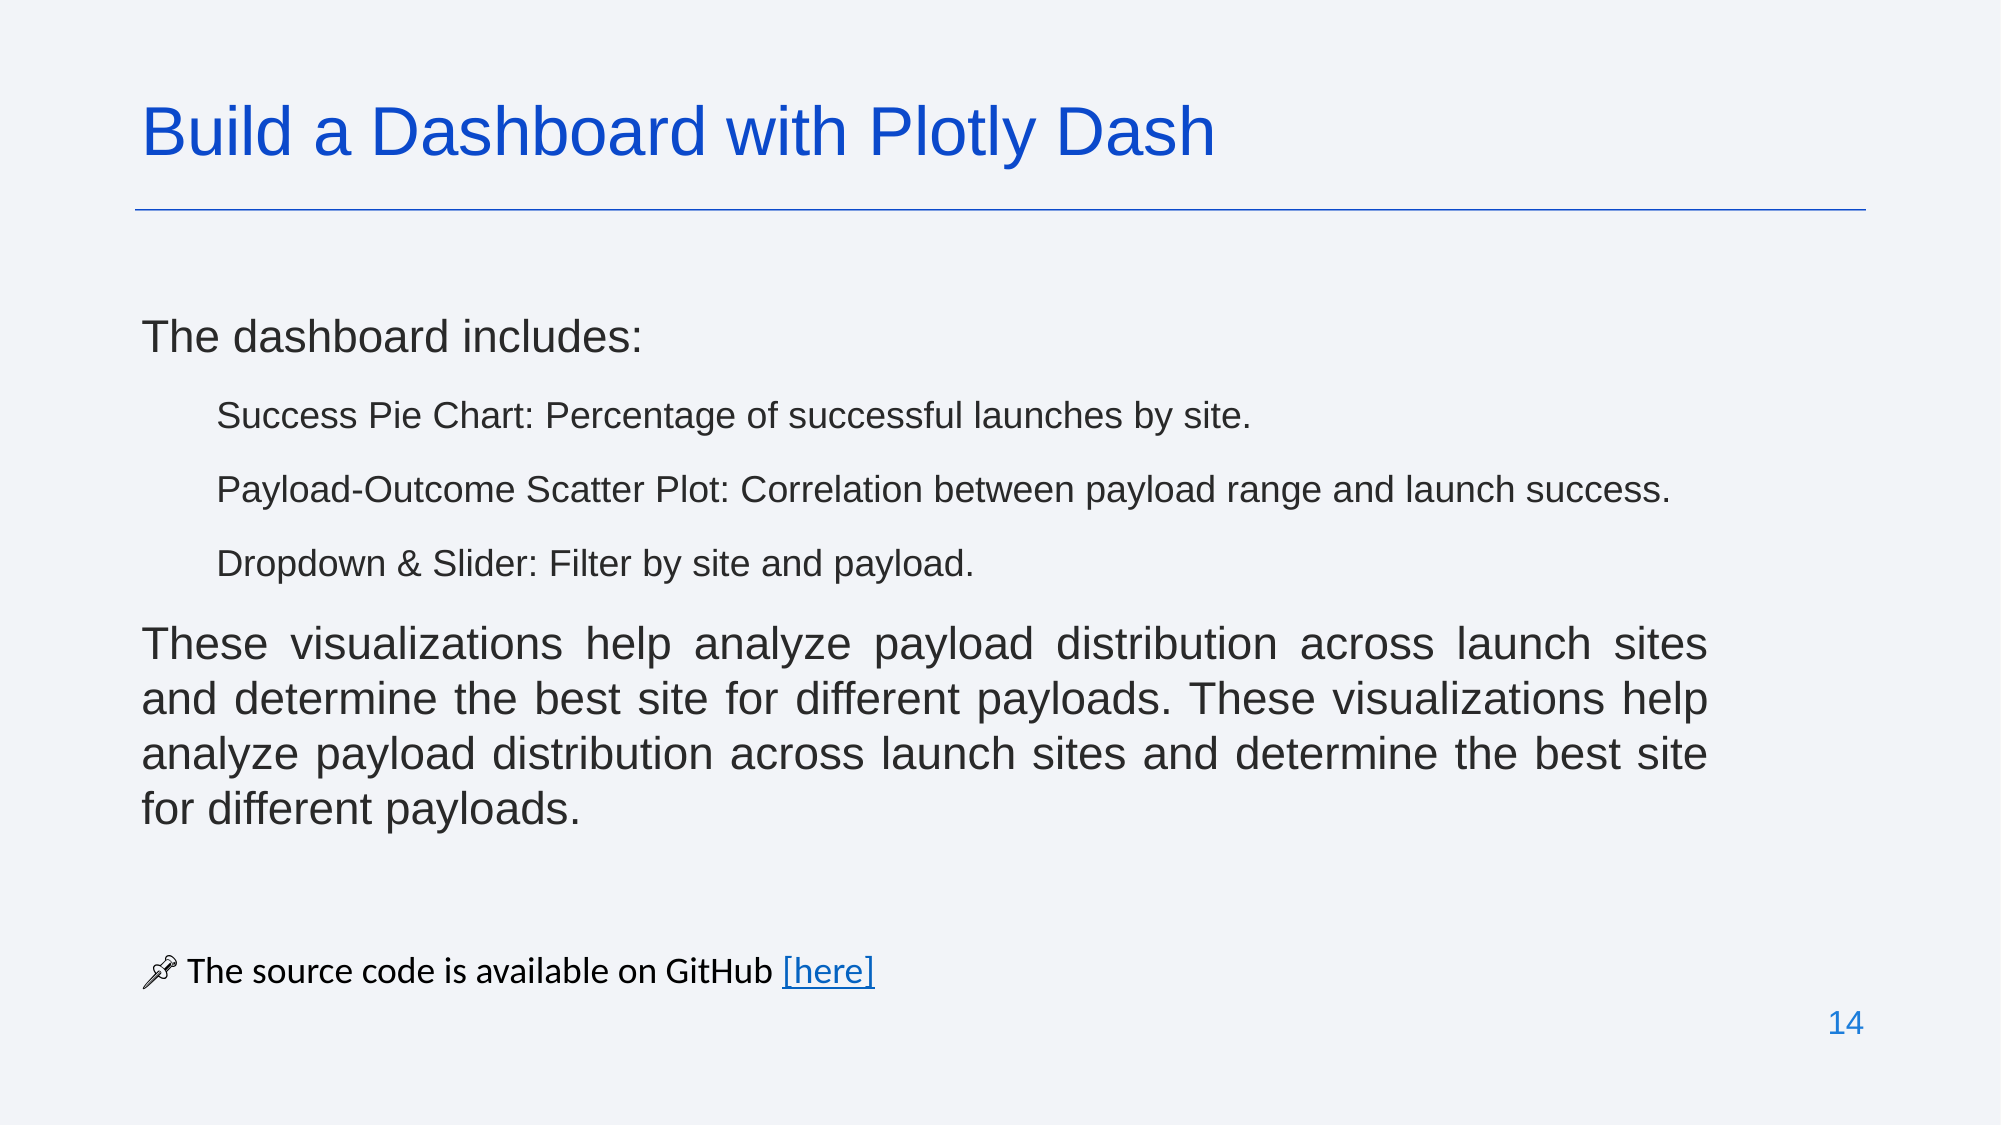

Build a Dashboard with Plotly Dash
The dashboard includes:
Success Pie Chart: Percentage of successful launches by site.
Payload-Outcome Scatter Plot: Correlation between payload range and launch success.
Dropdown & Slider: Filter by site and payload.
These visualizations help analyze payload distribution across launch sites and determine the best site for different payloads. These visualizations help analyze payload distribution across launch sites and determine the best site for different payloads.

📌 The source code is available on GitHub [here]
14